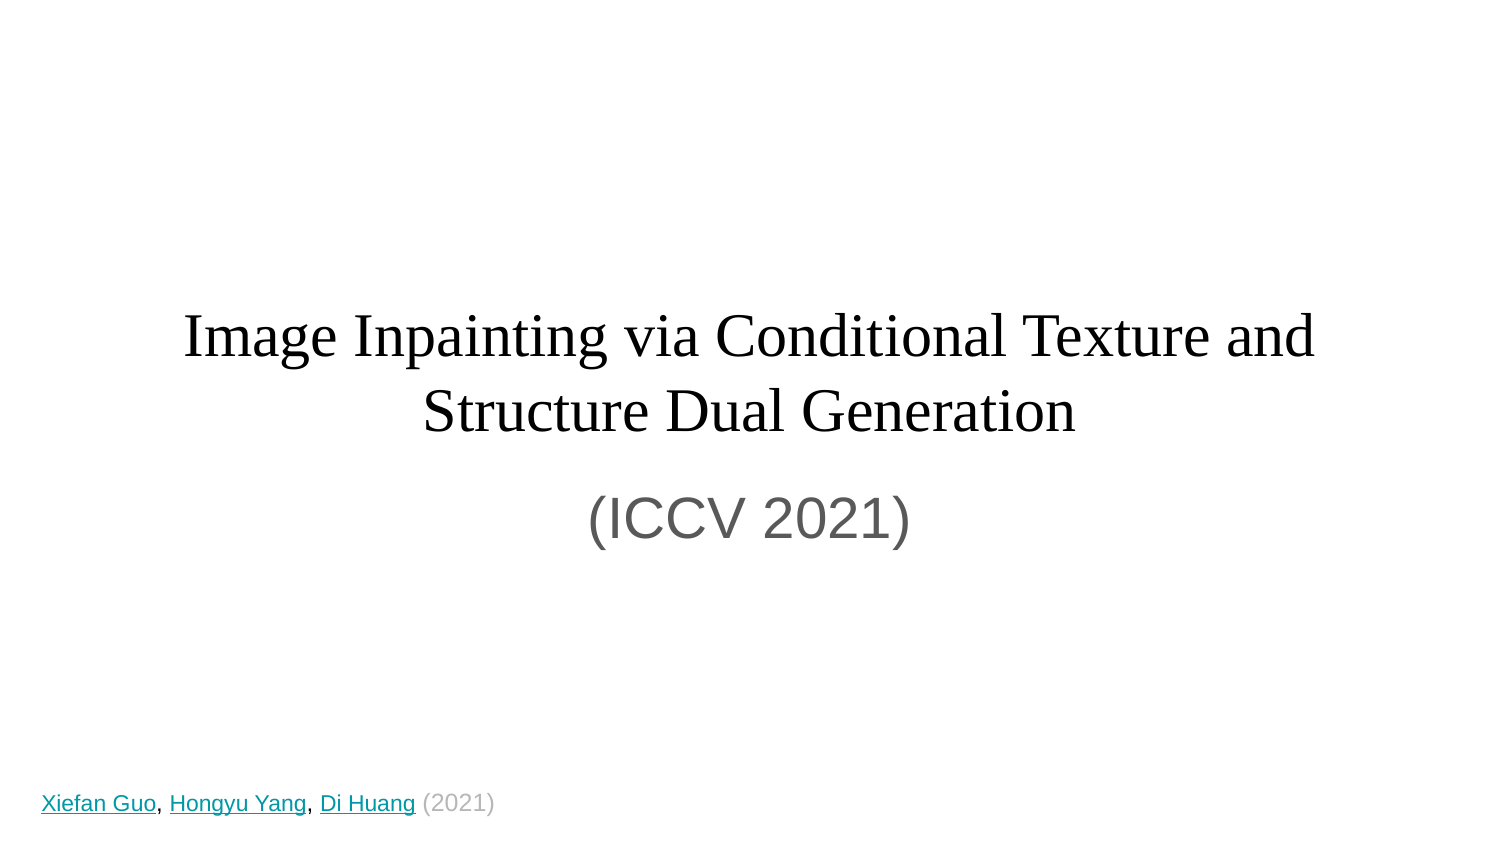

# Image Inpainting via Conditional Texture and Structure Dual Generation
(ICCV 2021)
Xiefan Guo, Hongyu Yang, Di Huang (2021)